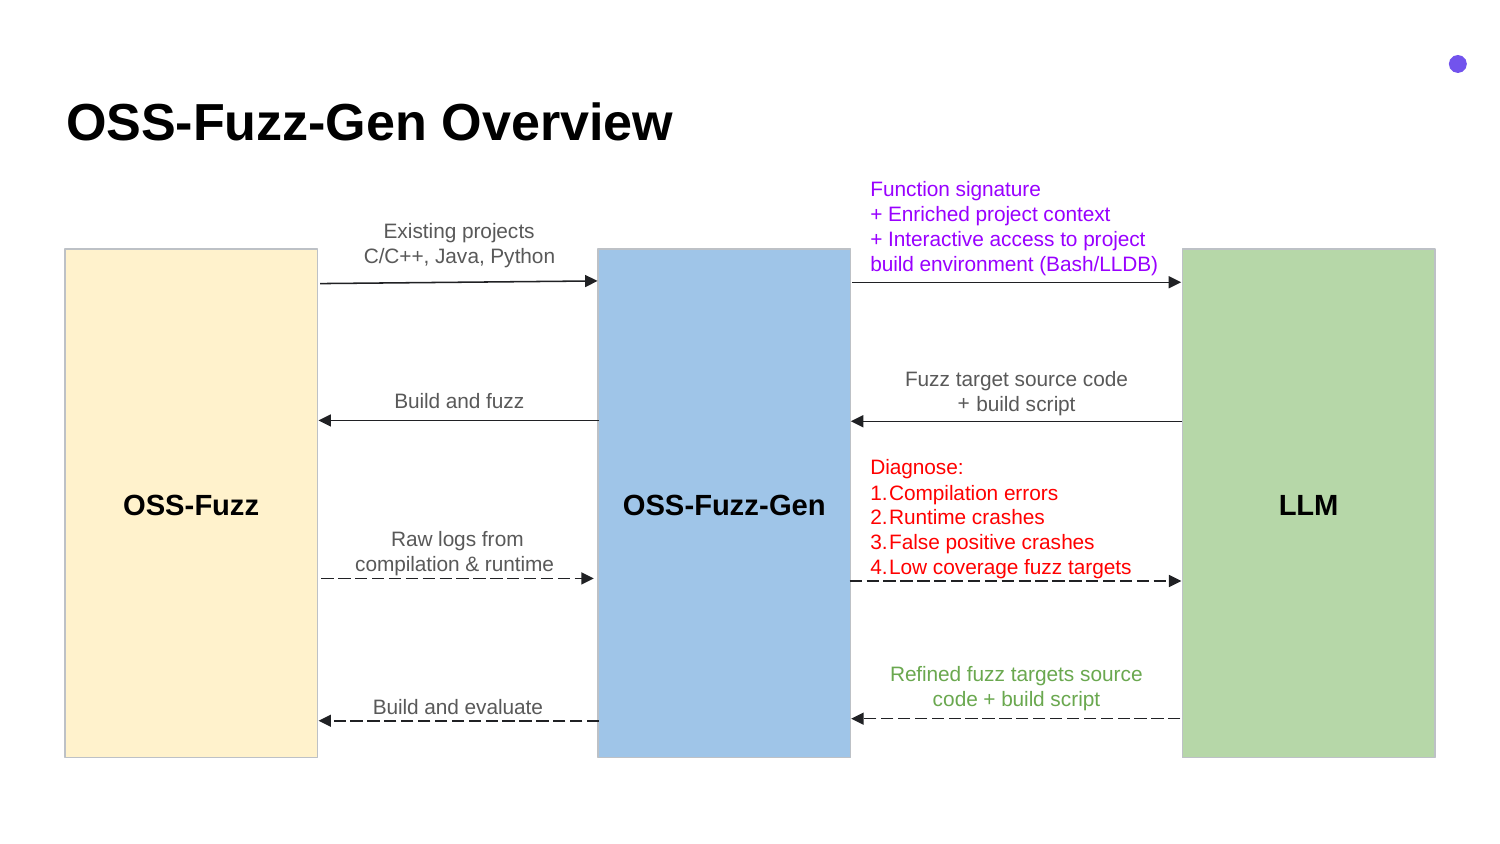

# OSS-Fuzz-Gen Overview
Function signature
+ Enriched project context
+ Interactive access to project build environment (Bash/LLDB)
Existing projects
C/C++, Java, Python
OSS-Fuzz
OSS-Fuzz-Gen
LLM
Fuzz target source code
build script
Build and fuzz
Diagnose:
Compilation errors
Runtime crashes
False positive crashes
Low coverage fuzz targets

Raw logs from compilation & runtime
Refined fuzz targets source code + build script
Build and evaluate